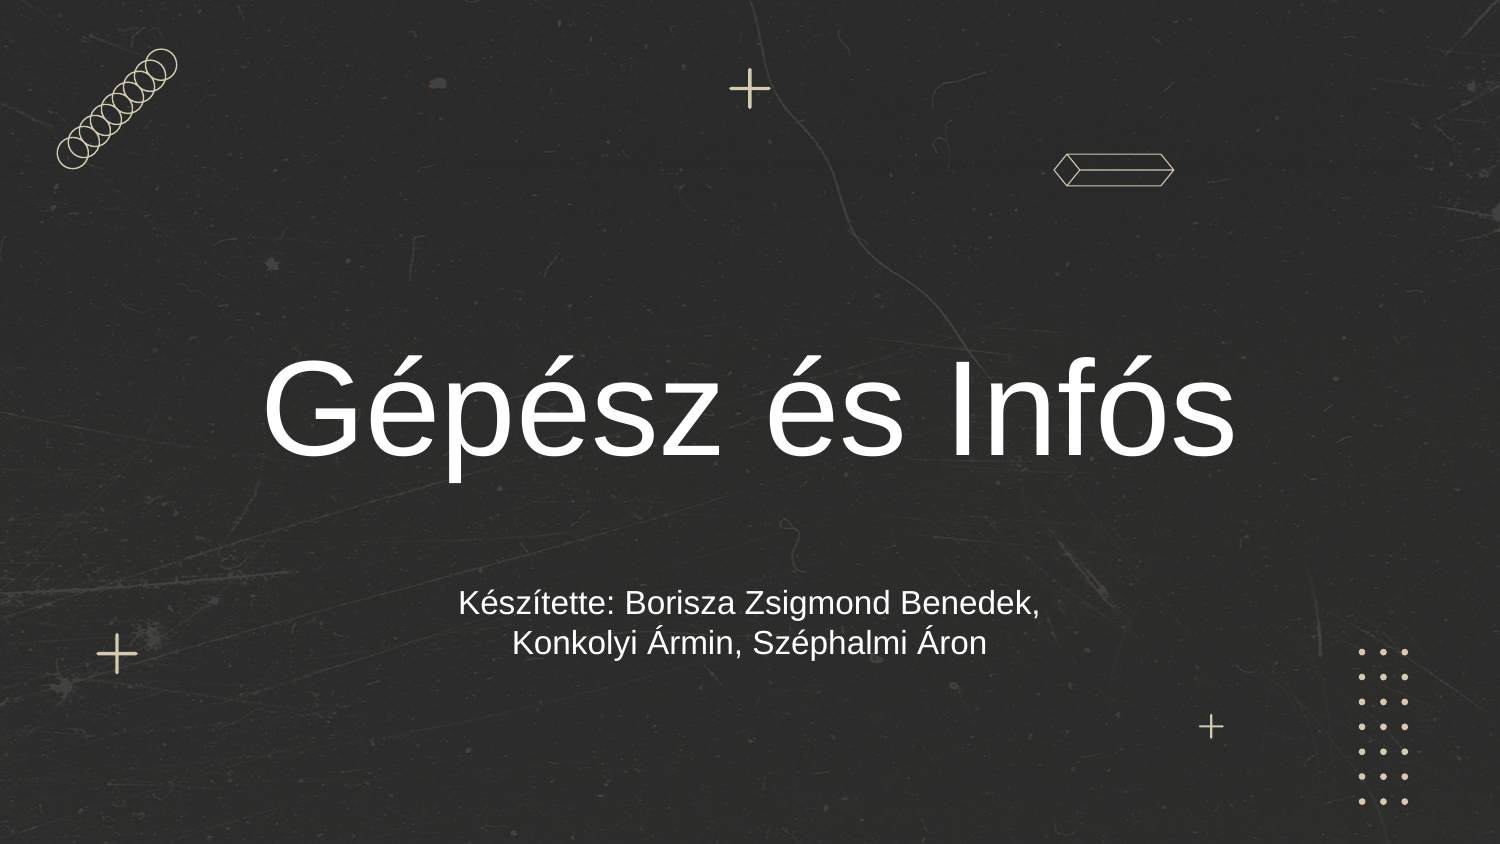

# Gépész és Infós
Készítette: Borisza Zsigmond Benedek, Konkolyi Ármin, Széphalmi Áron